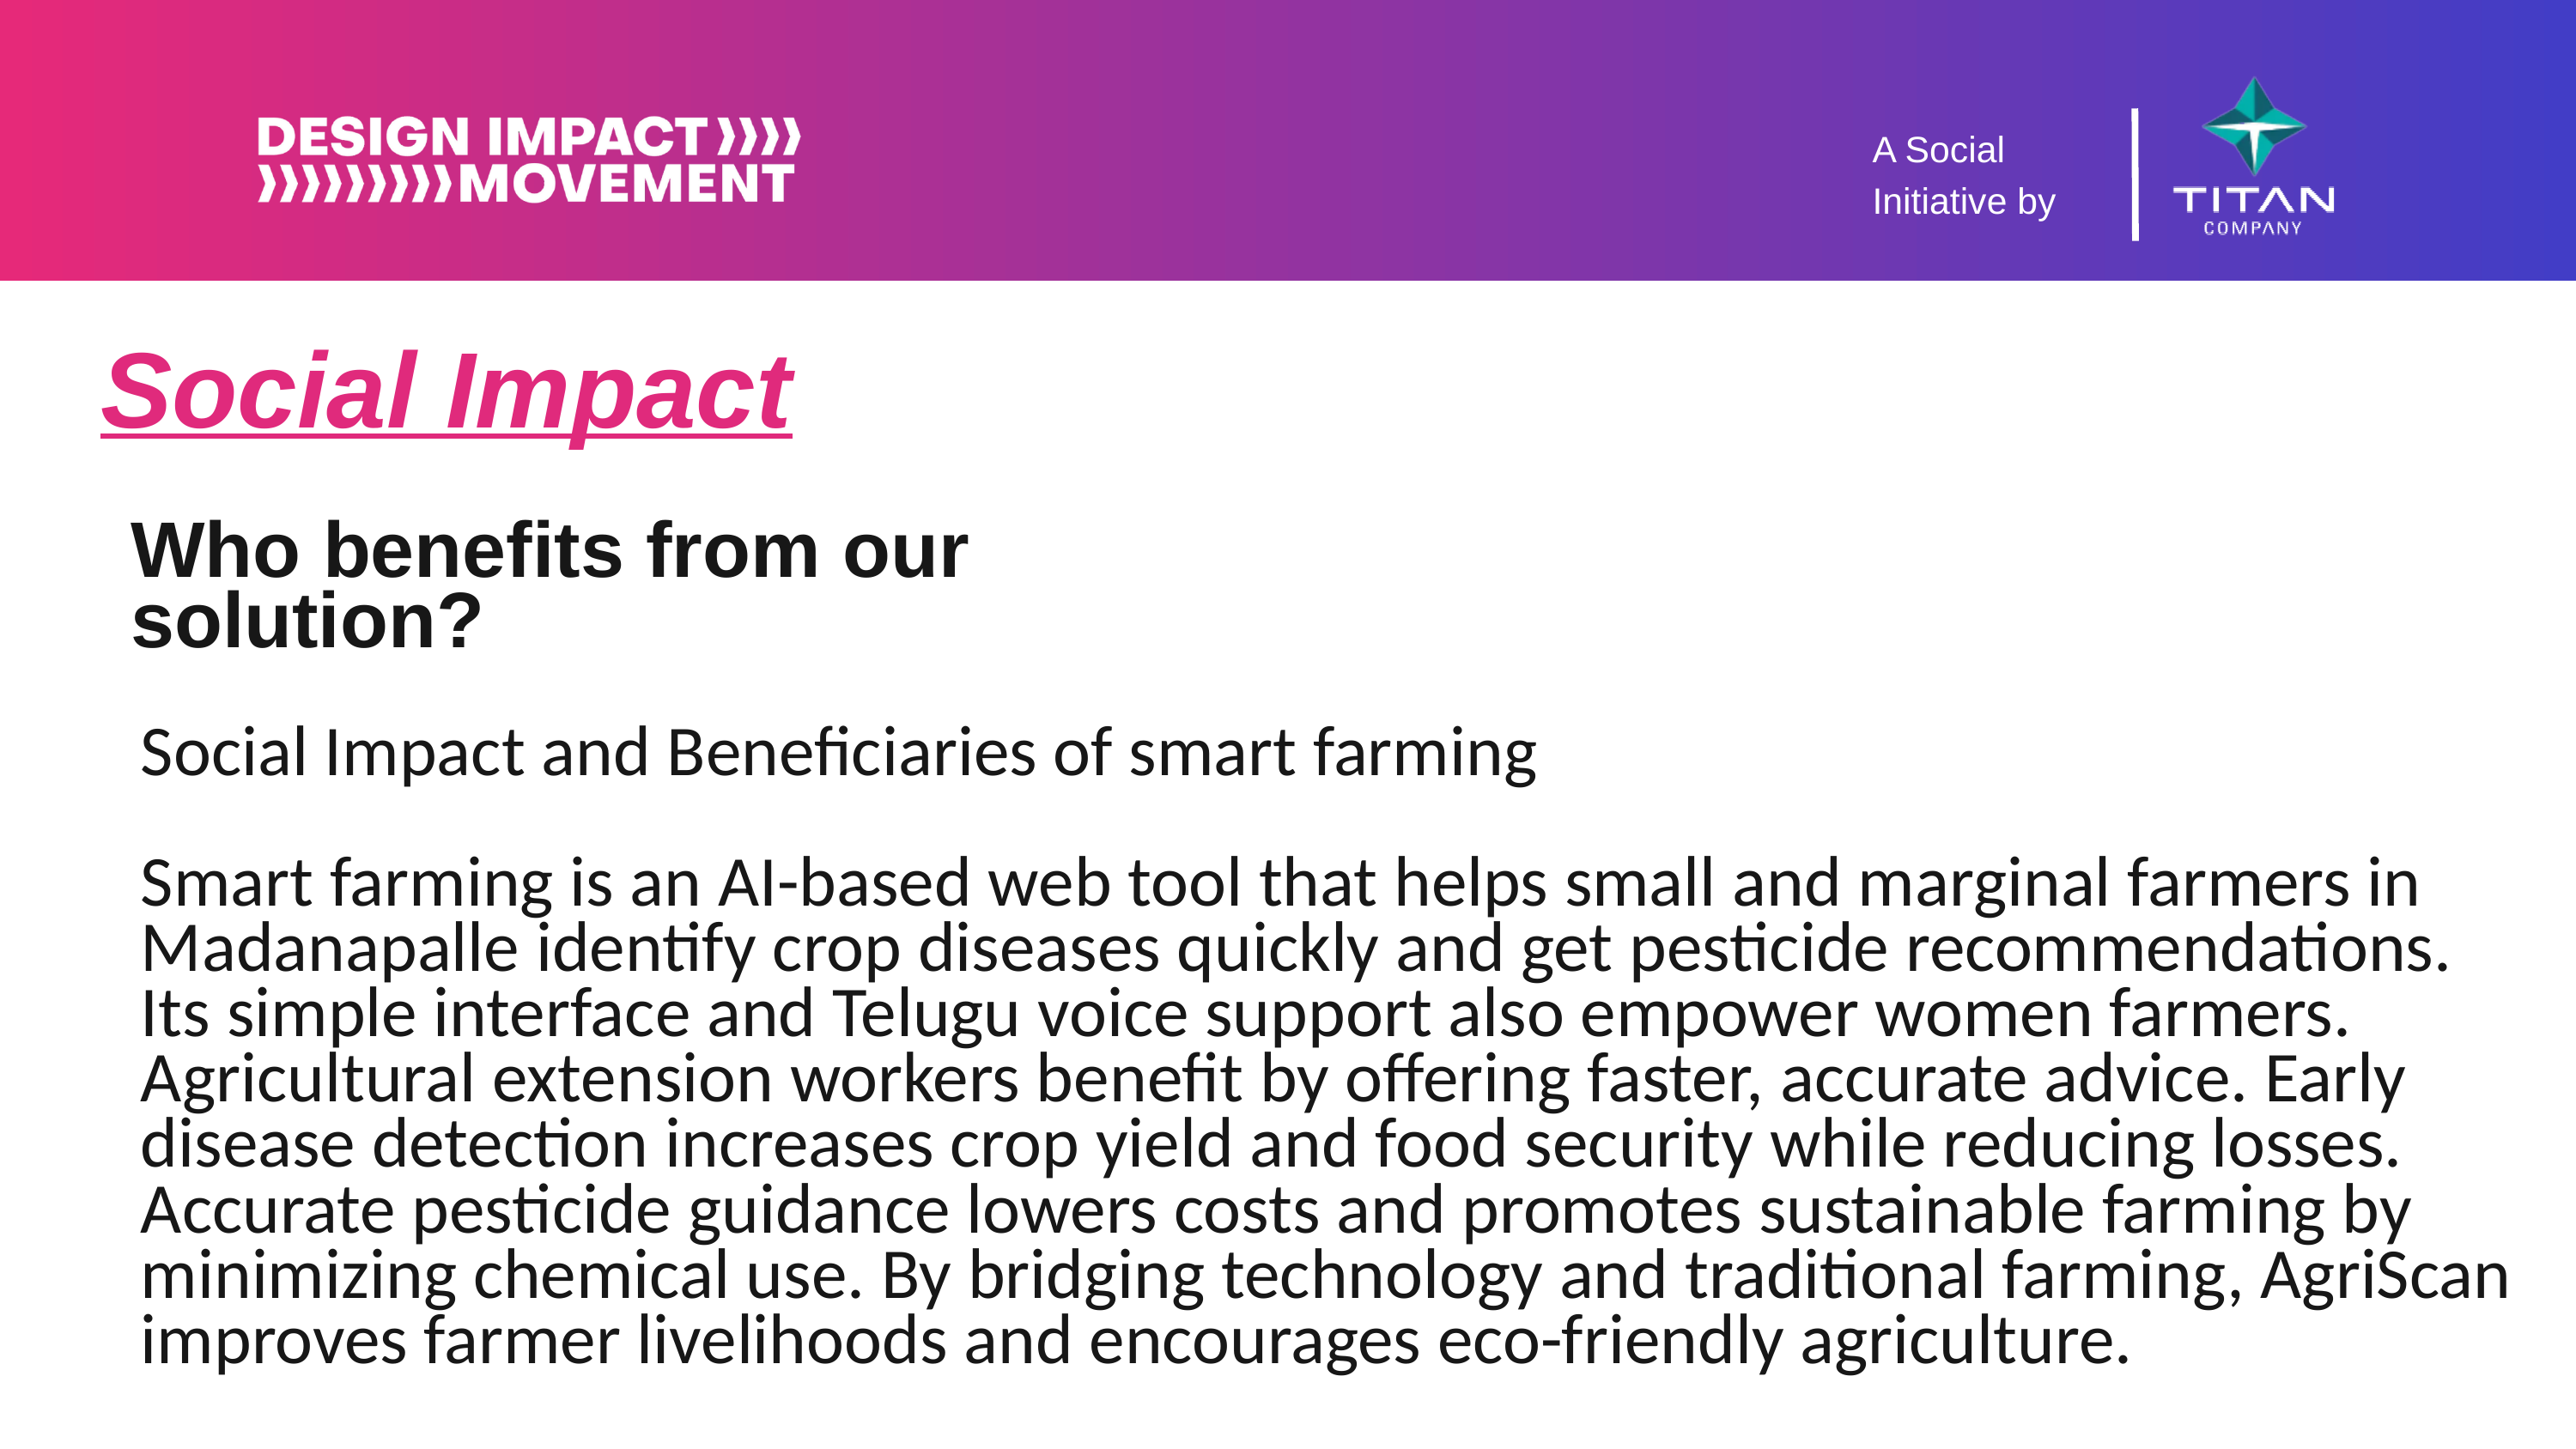

A Social Initiative by
Social Impact
Who benefits from our solution?
Social Impact and Beneficiaries of smart farming

Smart farming is an AI-based web tool that helps small and marginal farmers in Madanapalle identify crop diseases quickly and get pesticide recommendations. Its simple interface and Telugu voice support also empower women farmers. Agricultural extension workers benefit by offering faster, accurate advice. Early disease detection increases crop yield and food security while reducing losses. Accurate pesticide guidance lowers costs and promotes sustainable farming by minimizing chemical use. By bridging technology and traditional farming, AgriScan improves farmer livelihoods and encourages eco-friendly agriculture.